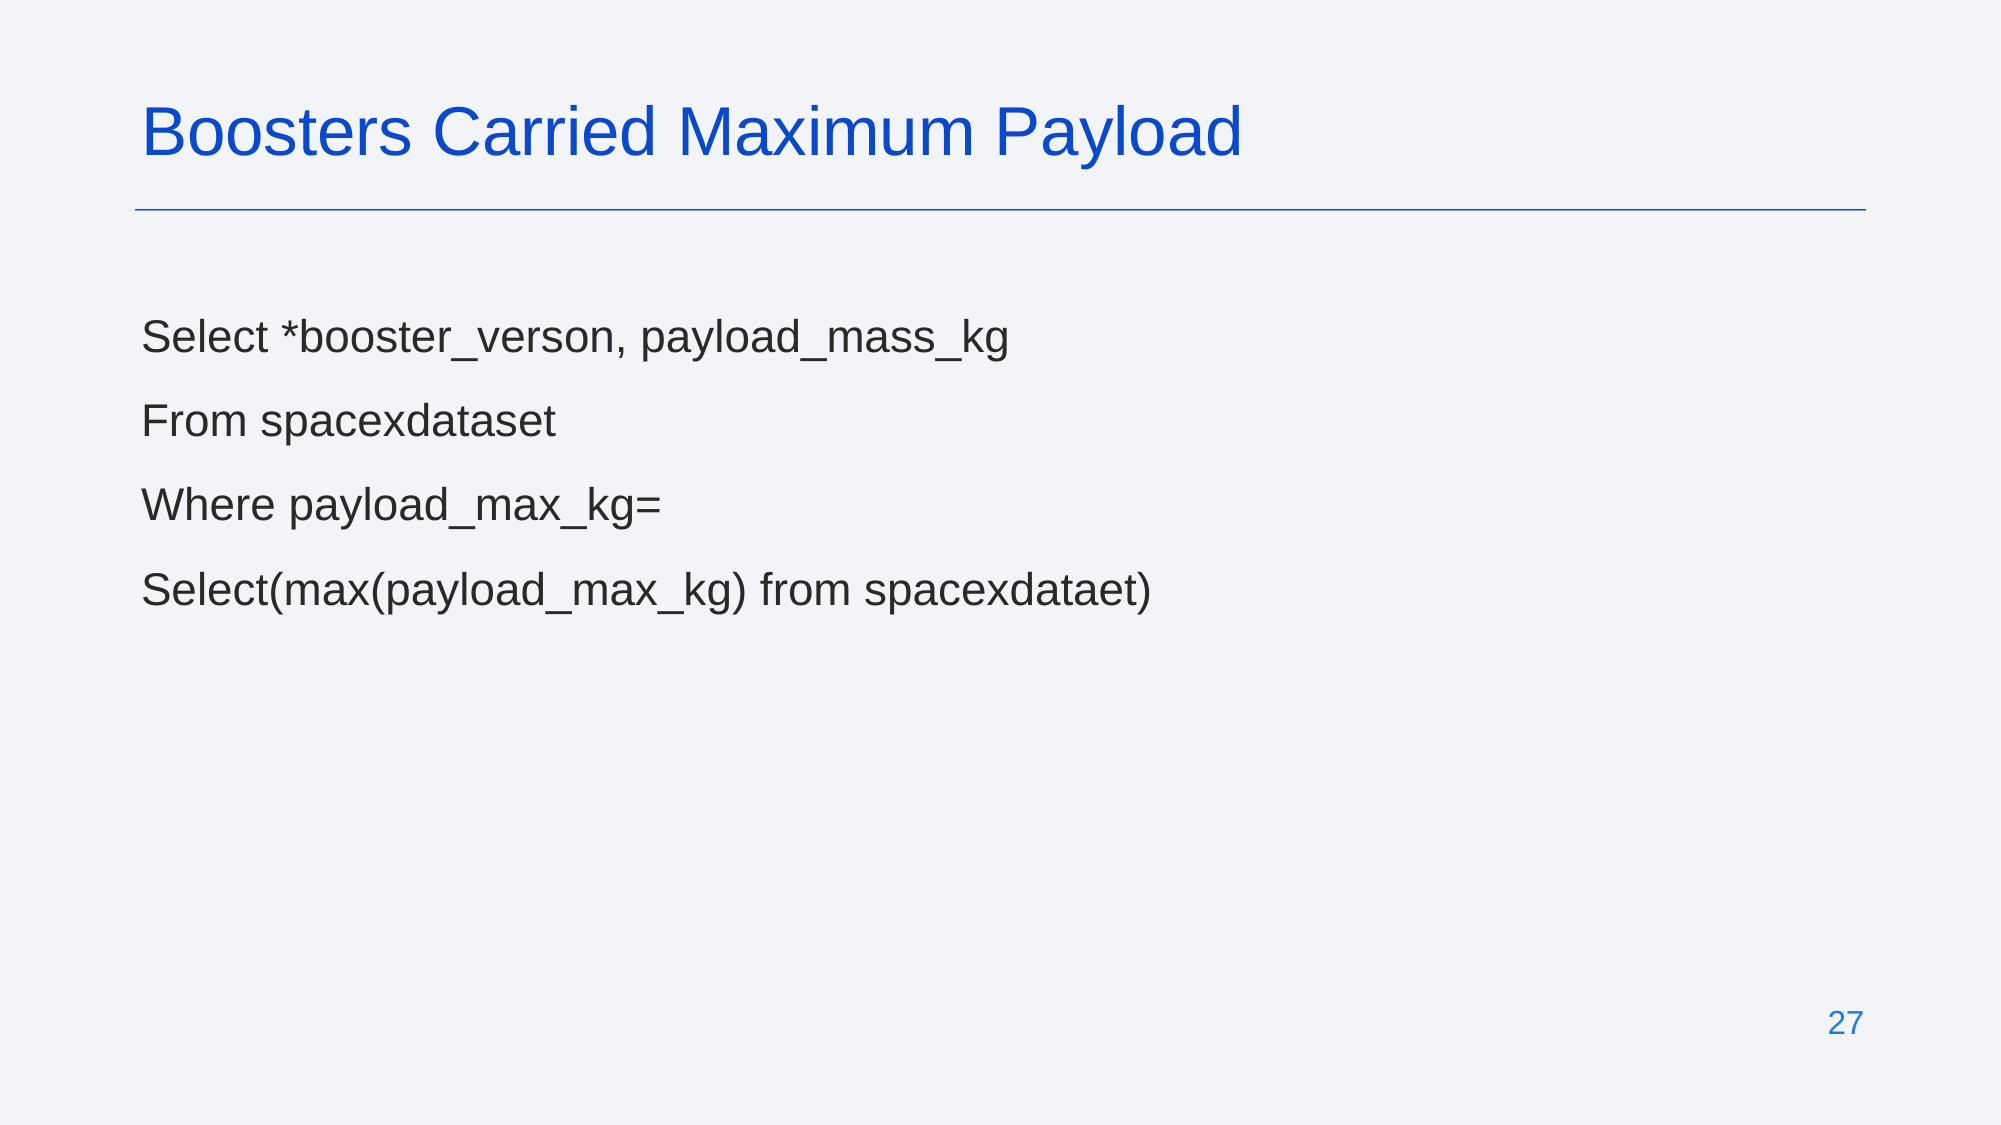

Boosters Carried Maximum Payload
Select *booster_verson, payload_mass_kg
From spacexdataset
Where payload_max_kg=
Select(max(payload_max_kg) from spacexdataet)

27